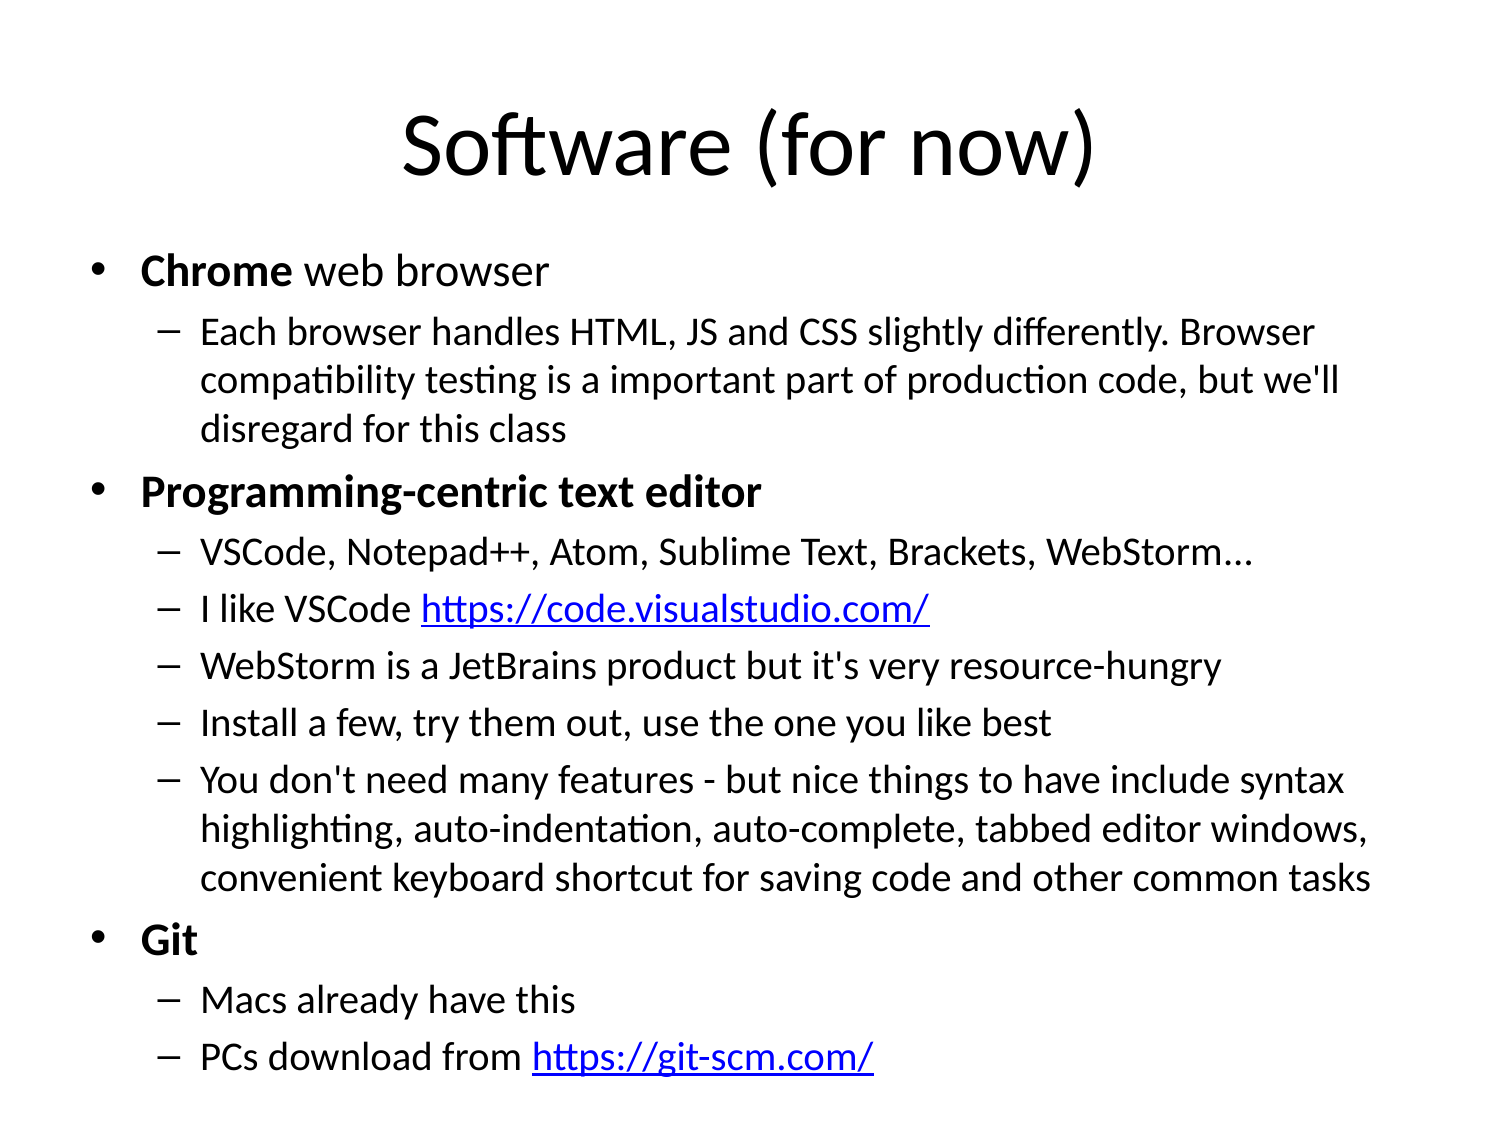

# Software (for now)
Chrome web browser
Each browser handles HTML, JS and CSS slightly differently. Browser compatibility testing is a important part of production code, but we'll disregard for this class
Programming-centric text editor
VSCode, Notepad++, Atom, Sublime Text, Brackets, WebStorm…
I like VSCode https://code.visualstudio.com/
WebStorm is a JetBrains product but it's very resource-hungry
Install a few, try them out, use the one you like best
You don't need many features - but nice things to have include syntax highlighting, auto-indentation, auto-complete, tabbed editor windows, convenient keyboard shortcut for saving code and other common tasks
Git
Macs already have this
PCs download from https://git-scm.com/